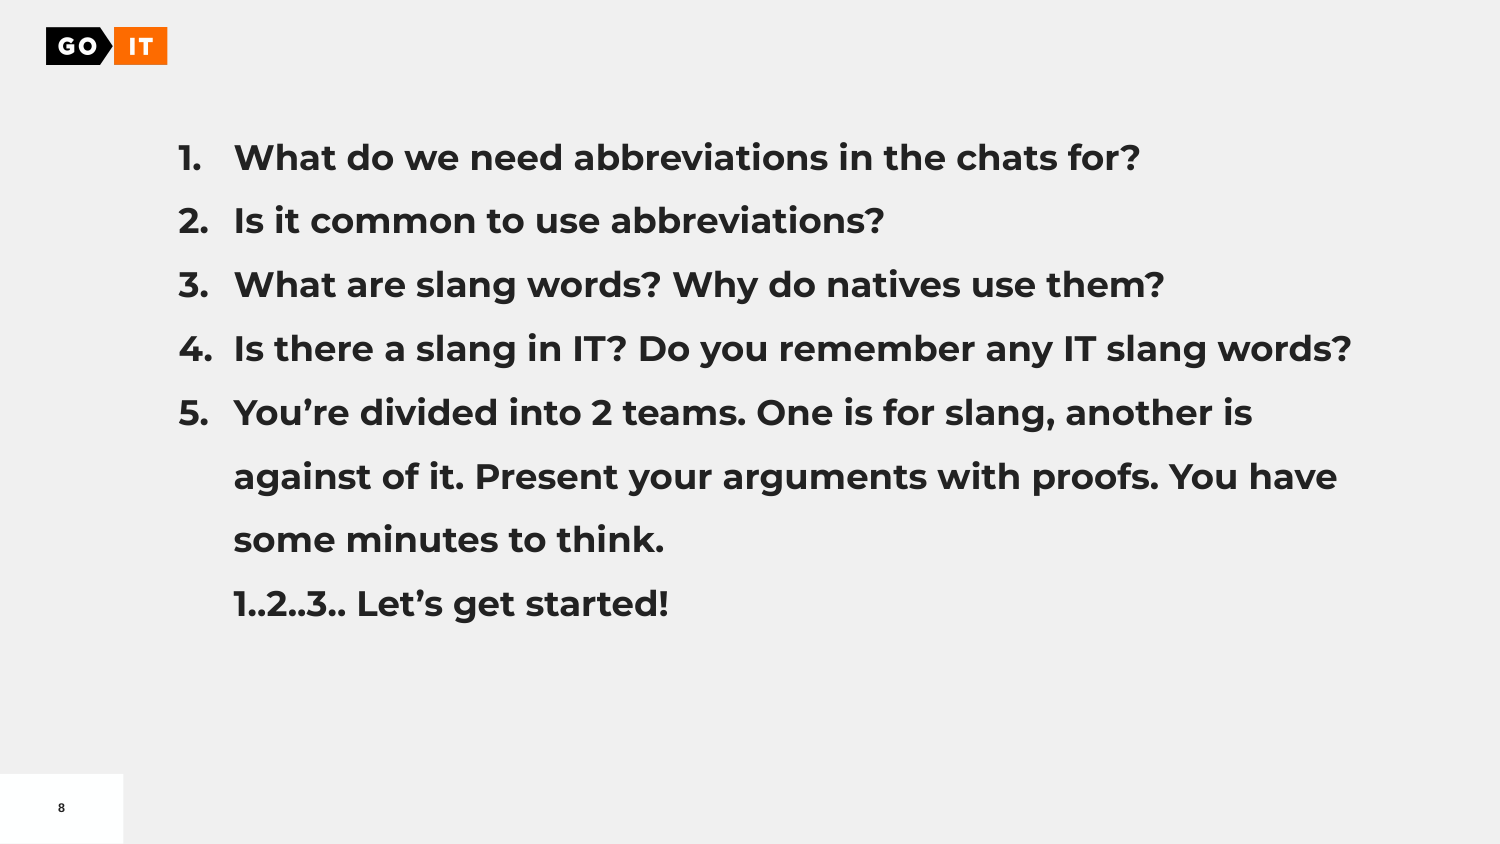

What do we need abbreviations in the chats for?
Is it common to use abbreviations?
What are slang words? Why do natives use them?
Is there a slang in IT? Do you remember any IT slang words?
You’re divided into 2 teams. One is for slang, another is against of it. Present your arguments with proofs. You have some minutes to think.
1..2..3.. Let’s get started!